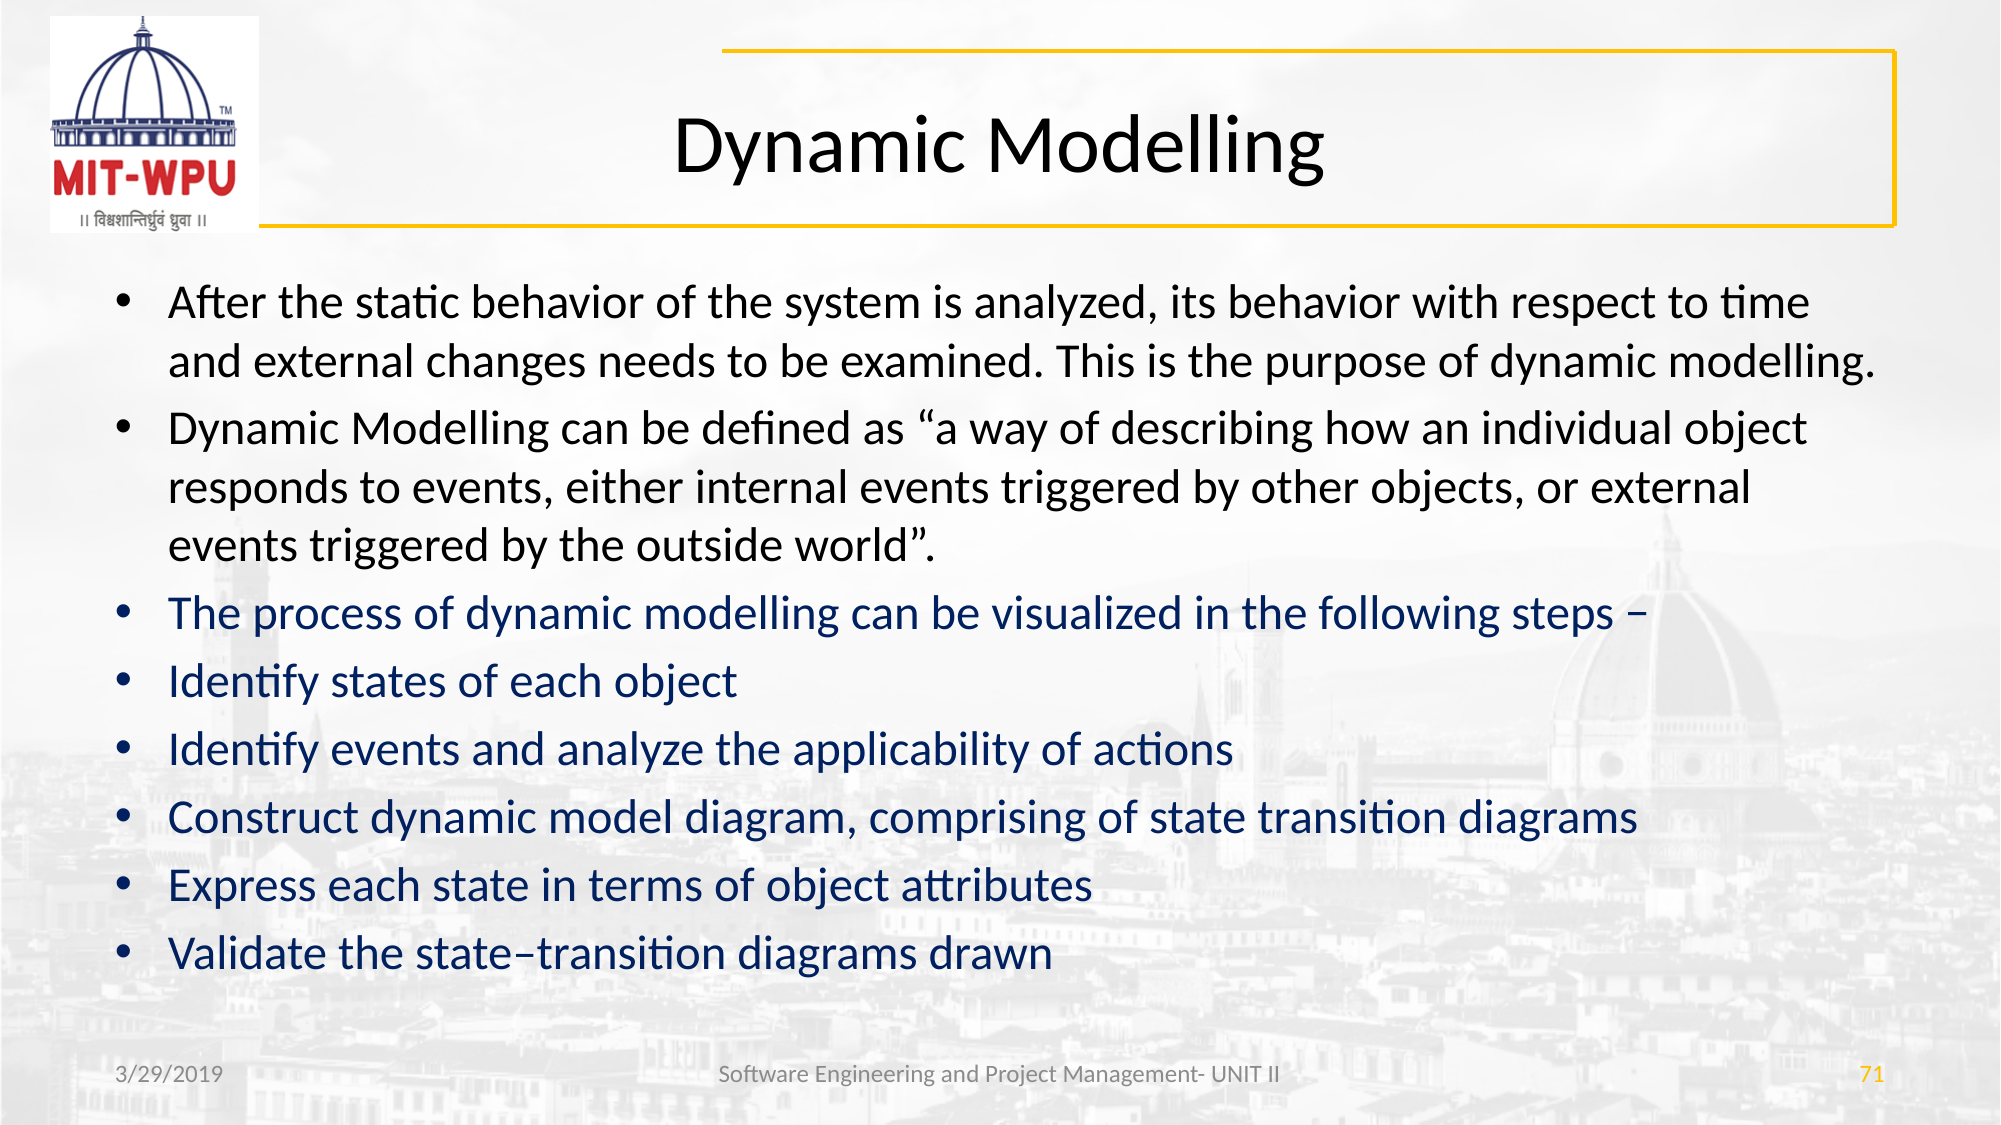

# Dynamic Modelling
After the static behavior of the system is analyzed, its behavior with respect to time and external changes needs to be examined. This is the purpose of dynamic modelling.
Dynamic Modelling can be defined as “a way of describing how an individual object responds to events, either internal events triggered by other objects, or external events triggered by the outside world”.
The process of dynamic modelling can be visualized in the following steps −
Identify states of each object
Identify events and analyze the applicability of actions
Construct dynamic model diagram, comprising of state transition diagrams
Express each state in terms of object attributes
Validate the state–transition diagrams drawn

3/29/2019
Software Engineering and Project Management- UNIT II
71